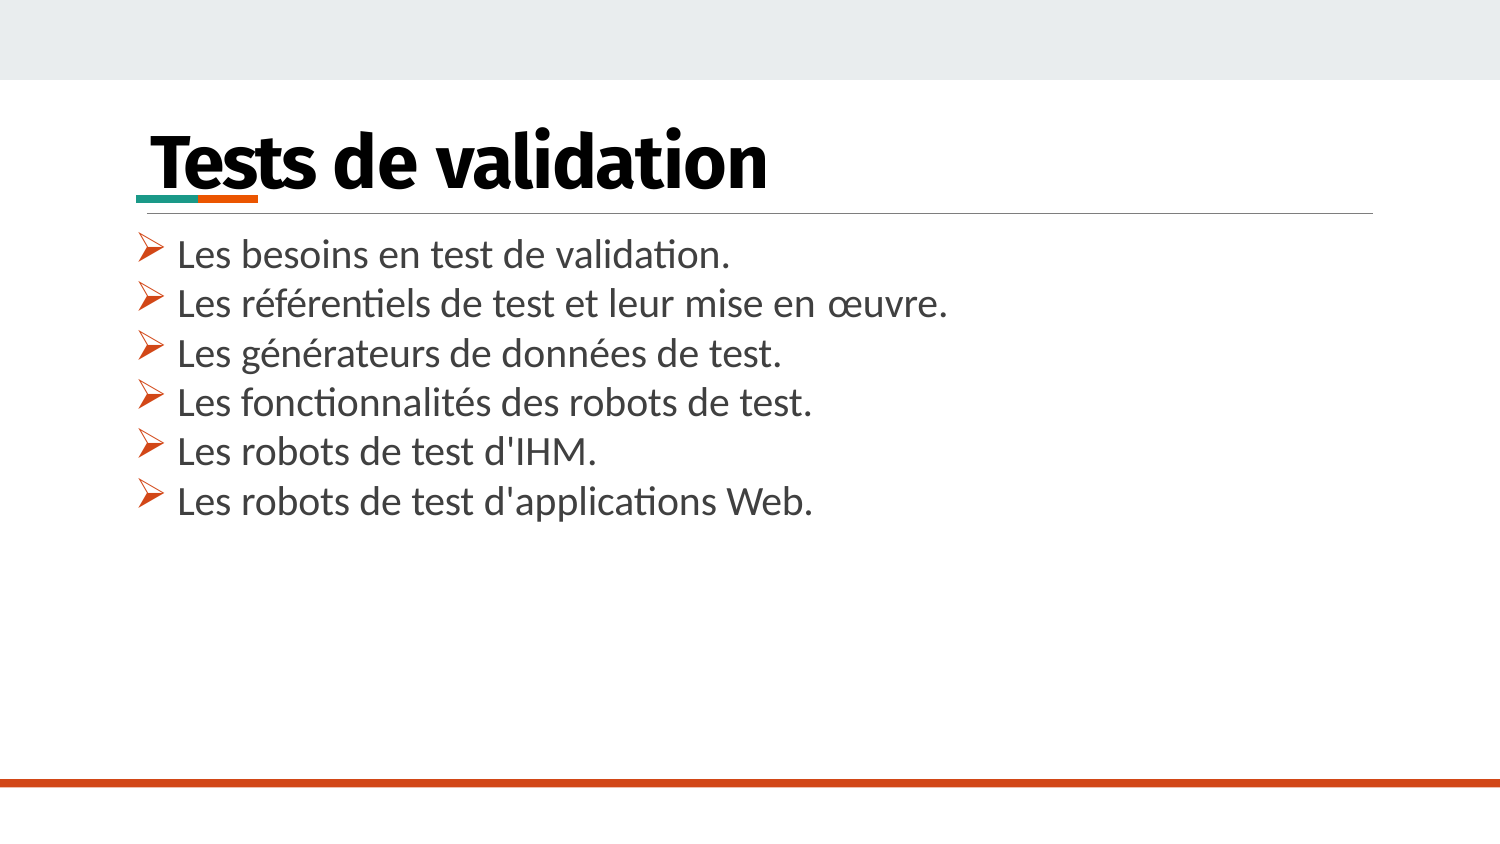

# Tests de validation

Les besoins en test de validation.
Les référentiels de test et leur mise en œuvre.
Les générateurs de données de test.
Les fonctionnalités des robots de test.
Les robots de test d'IHM.
Les robots de test d'applications Web.